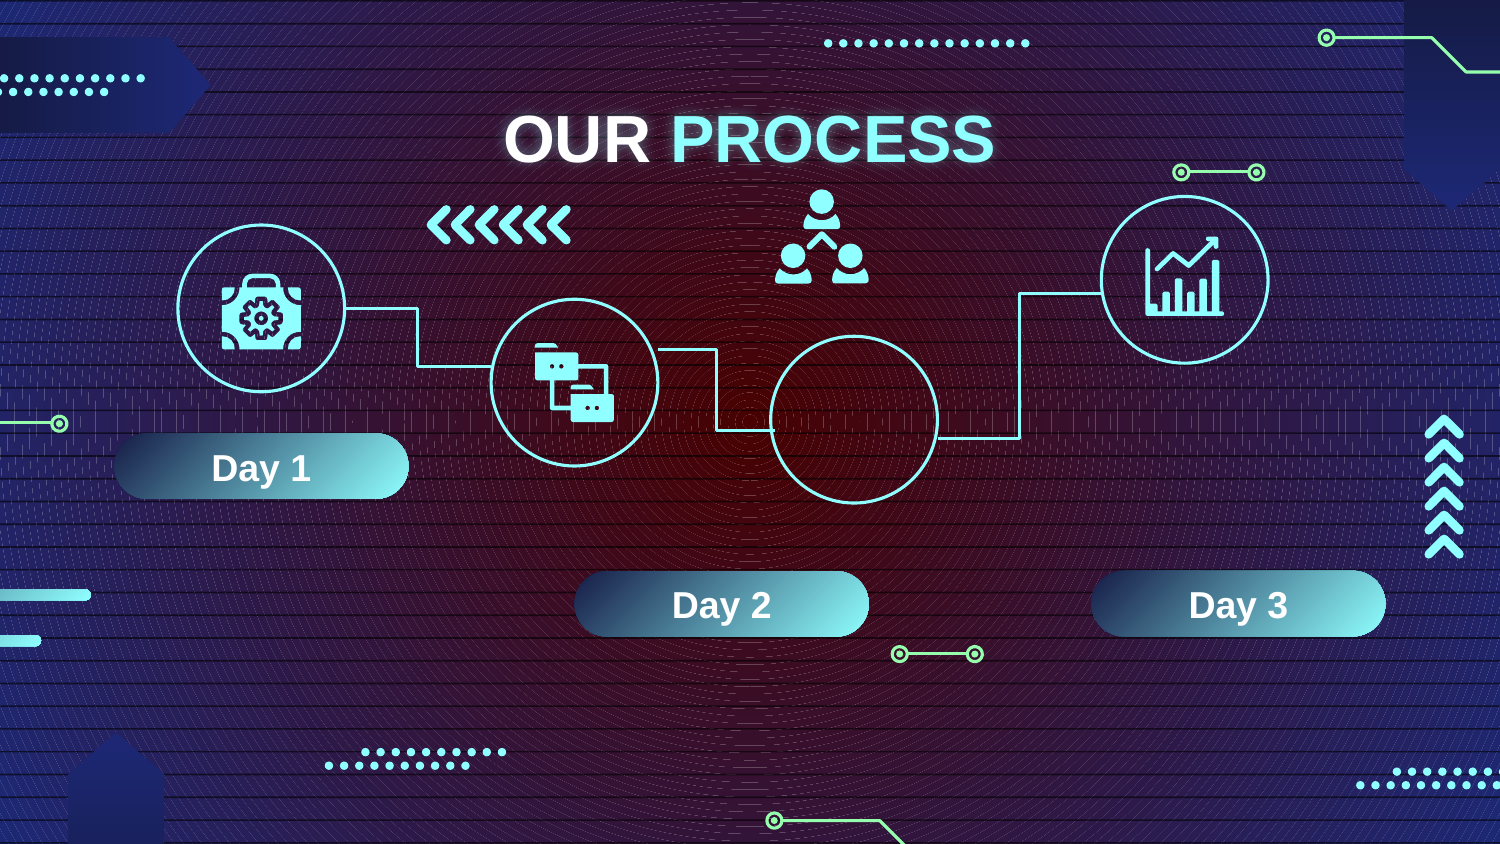

# OUR PROCESS

Day 1

Day 3

Day 2